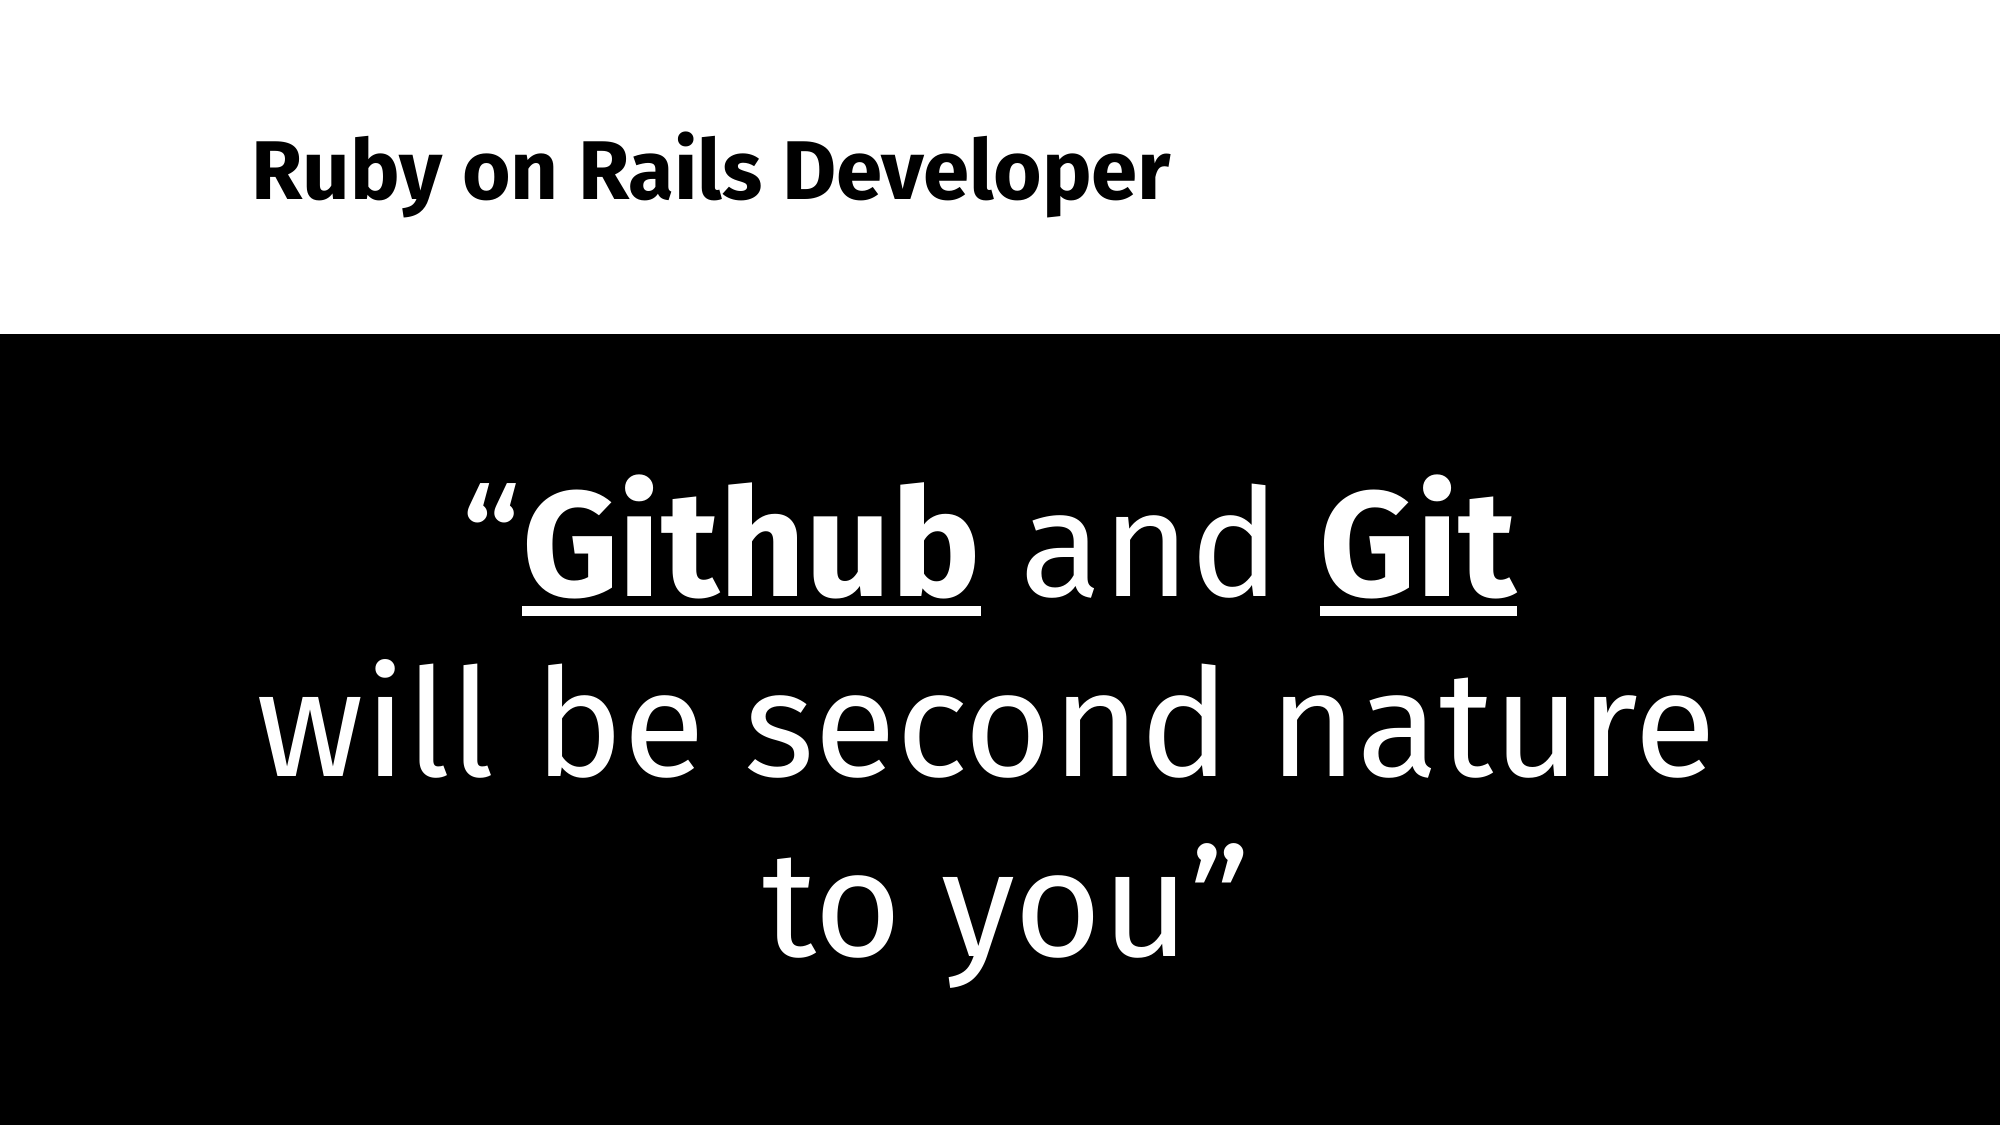

Ruby on Rails Developer

“Github and Git
will be second nature
to you”